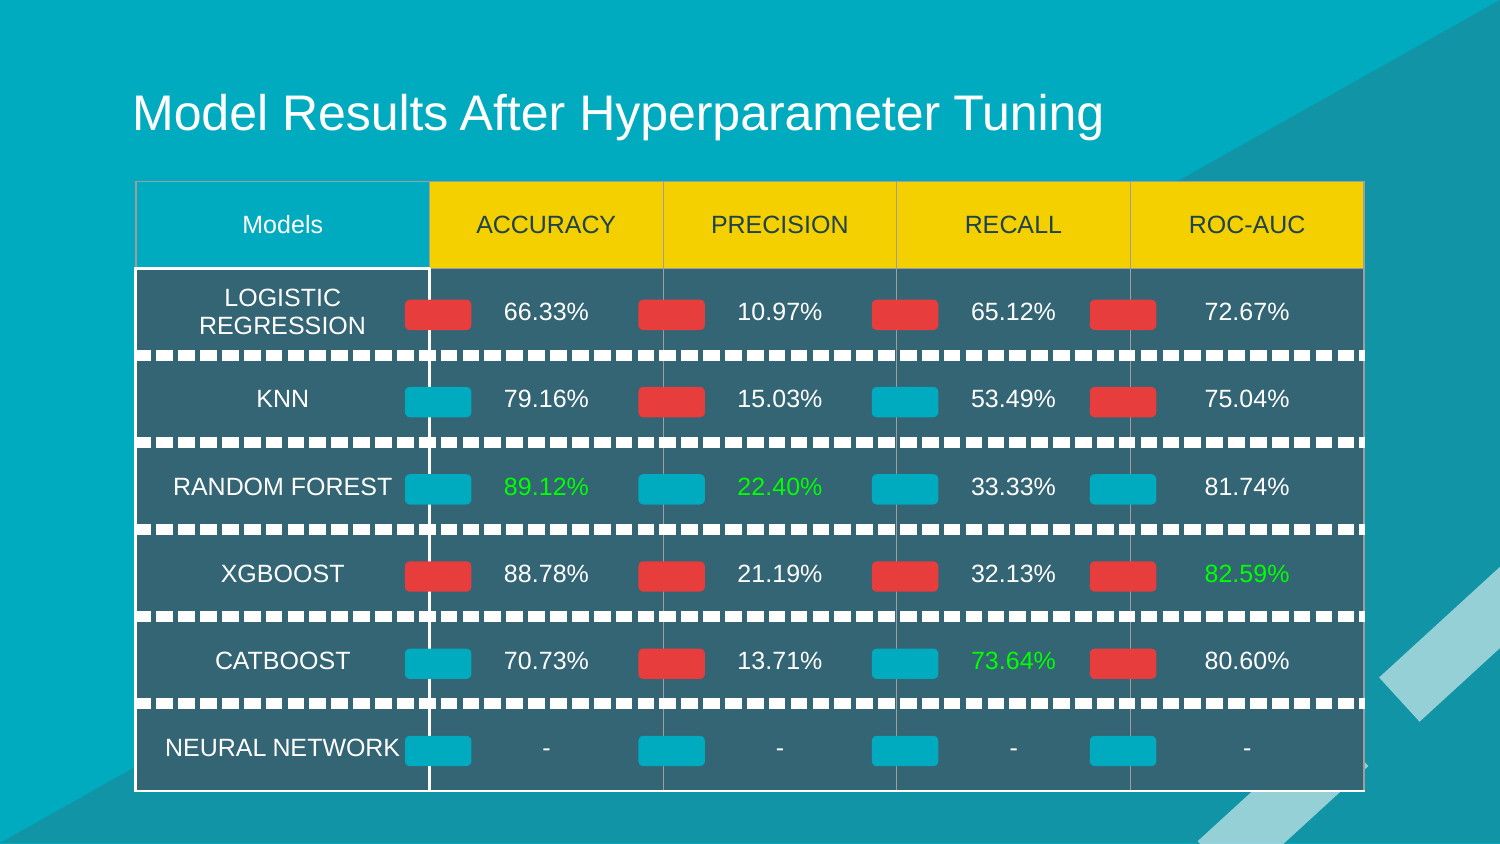

# Model Results After Hyperparameter Tuning
| Models | ACCURACY | PRECISION | RECALL | ROC-AUC |
| --- | --- | --- | --- | --- |
| LOGISTIC REGRESSION | 66.33% | 10.97% | 65.12% | 72.67% |
| KNN | 79.16% | 15.03% | 53.49% | 75.04% |
| RANDOM FOREST | 89.12% | 22.40% | 33.33% | 81.74% |
| XGBOOST | 88.78% | 21.19% | 32.13% | 82.59% |
| CATBOOST | 70.73% | 13.71% | 73.64% | 80.60% |
| NEURAL NETWORK | - | - | - | - |